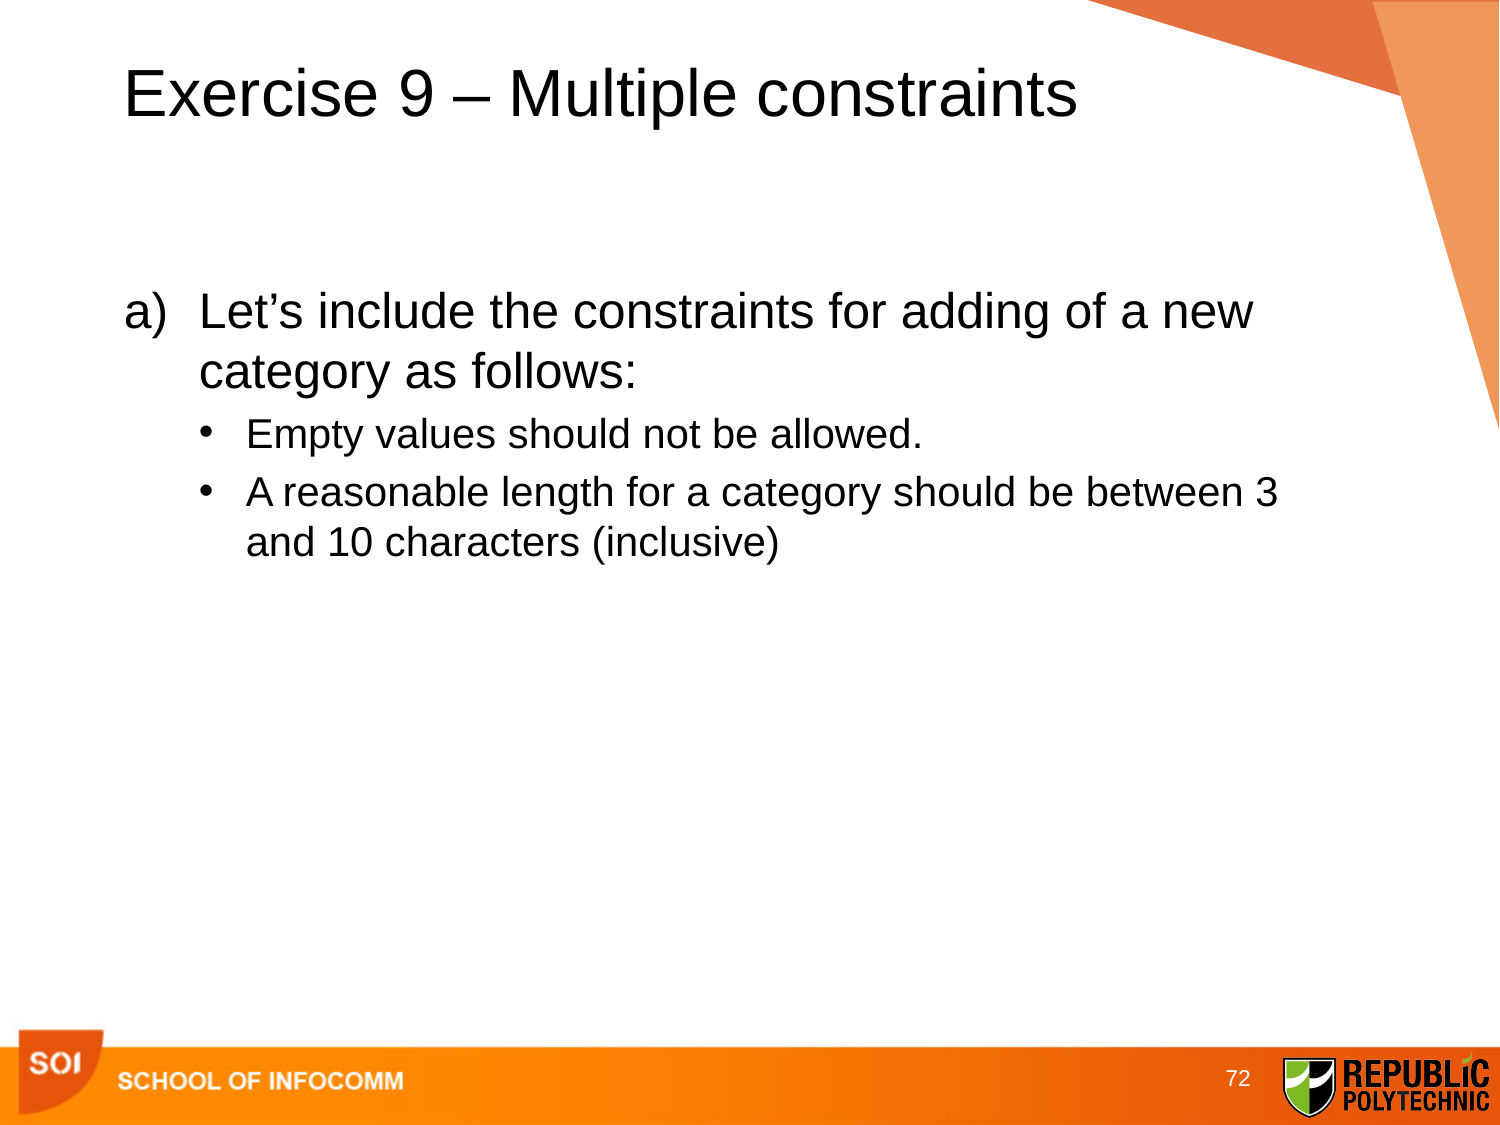

# Exercise 9 – Multiple constraints
Let’s include the constraints for adding of a new category as follows:
Empty values should not be allowed.
A reasonable length for a category should be between 3 and 10 characters (inclusive)

72